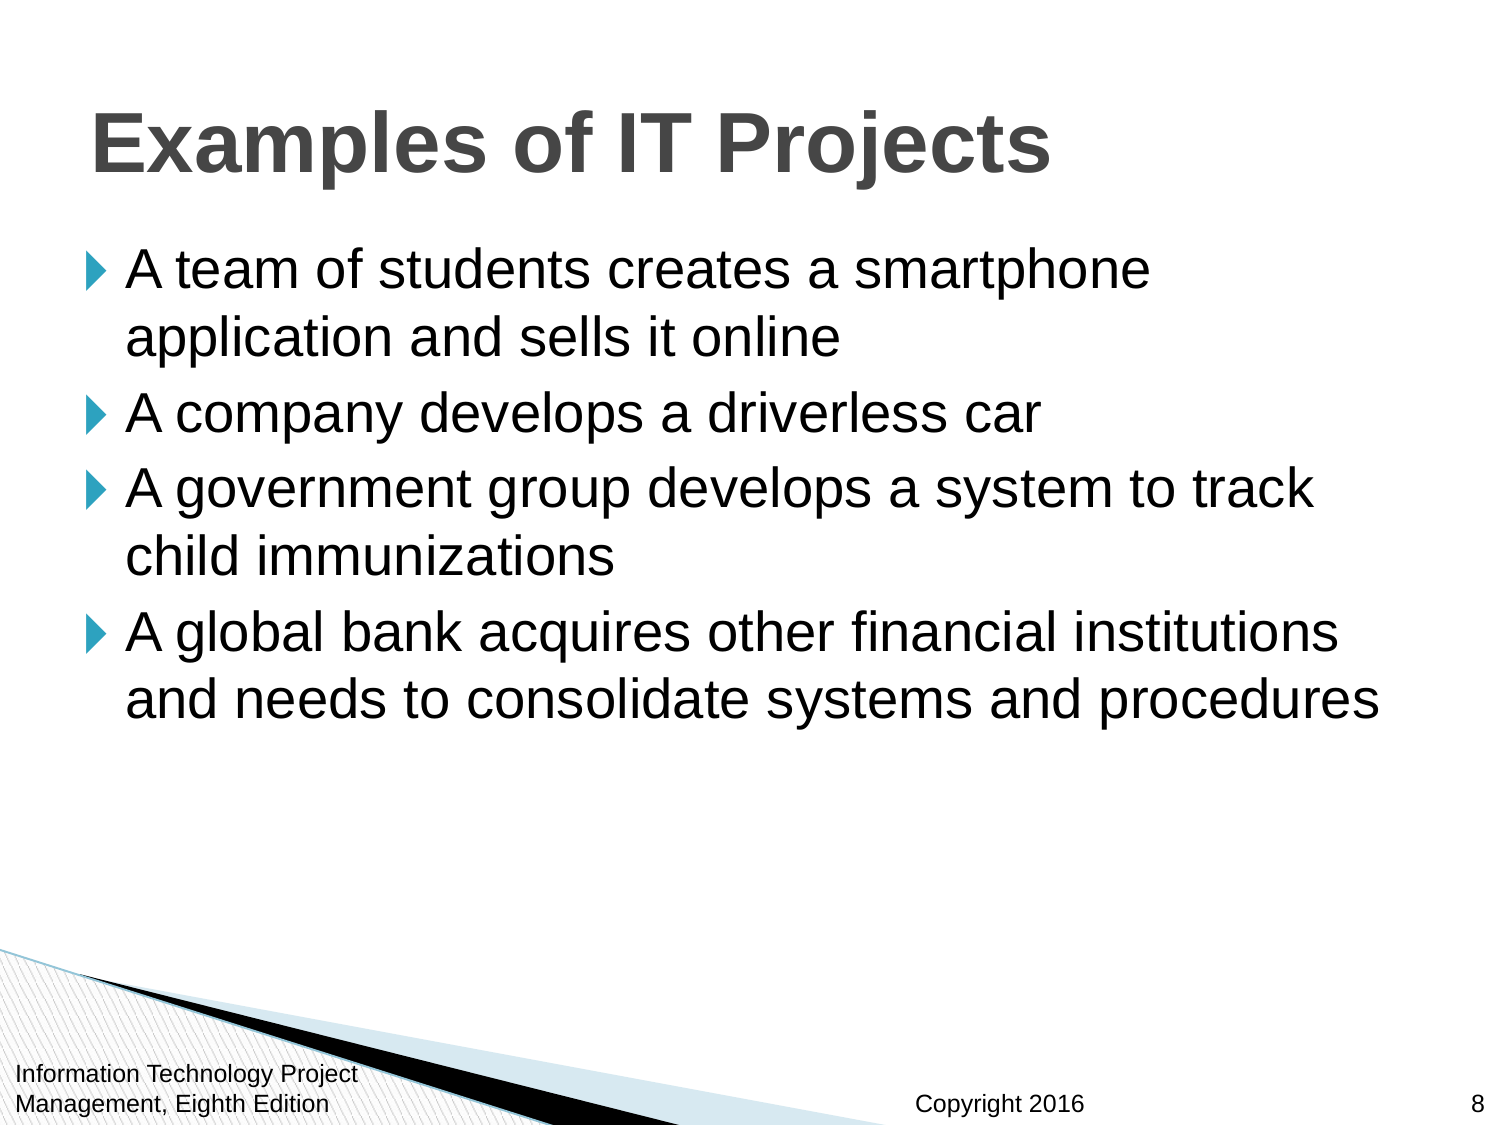

# Examples of IT Projects
A team of students creates a smartphone application and sells it online
A company develops a driverless car
A government group develops a system to track child immunizations
A global bank acquires other financial institutions and needs to consolidate systems and procedures
Information Technology Project Management, Eighth Edition
8